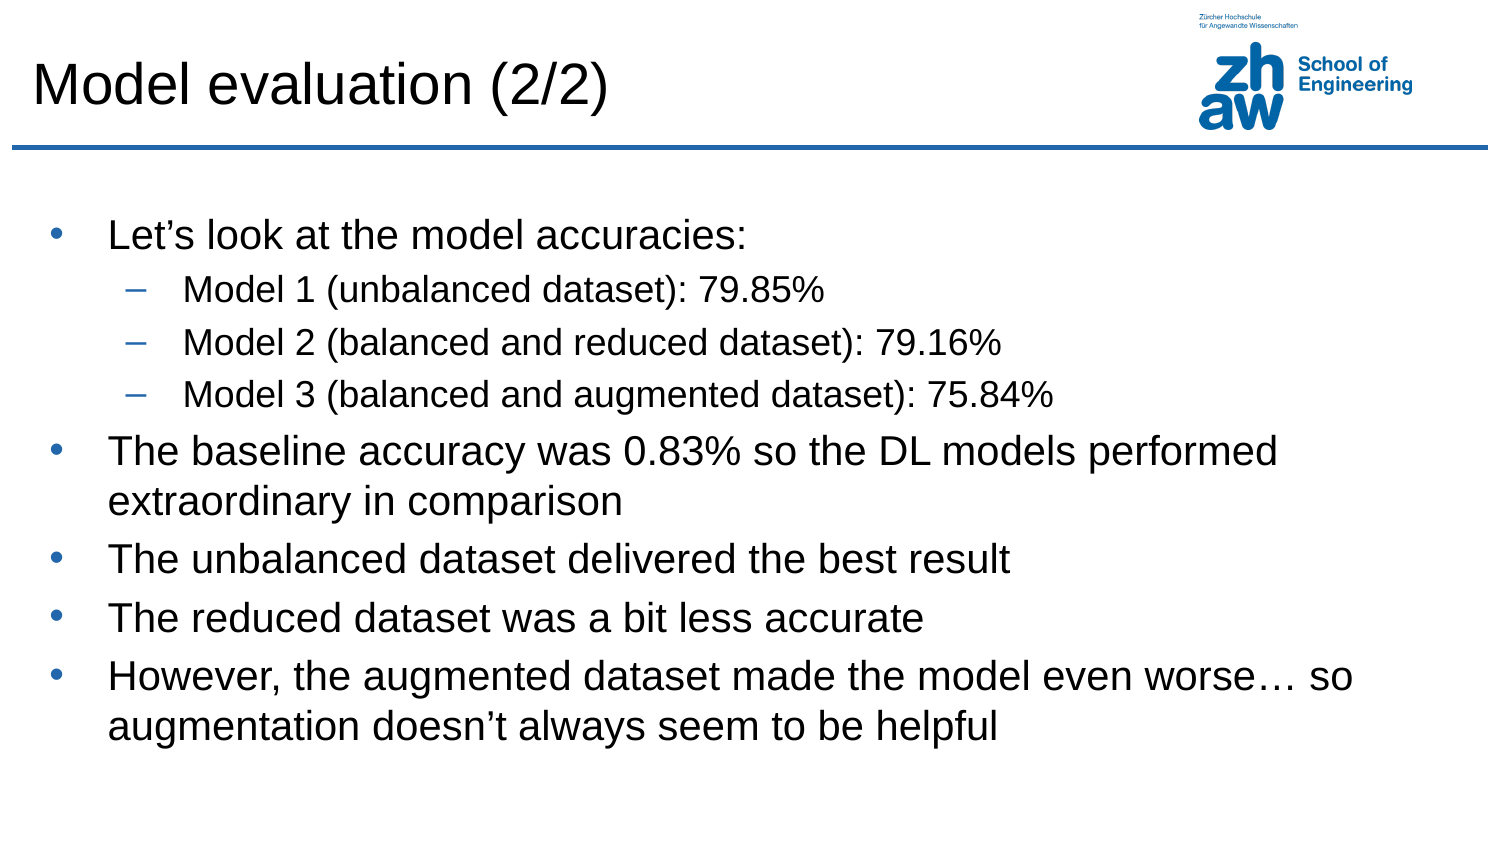

# Model evaluation (2/2)
Let’s look at the model accuracies:
Model 1 (unbalanced dataset): 79.85%
Model 2 (balanced and reduced dataset): 79.16%
Model 3 (balanced and augmented dataset): 75.84%
The baseline accuracy was 0.83% so the DL models performed extraordinary in comparison
The unbalanced dataset delivered the best result
The reduced dataset was a bit less accurate
However, the augmented dataset made the model even worse… so augmentation doesn’t always seem to be helpful